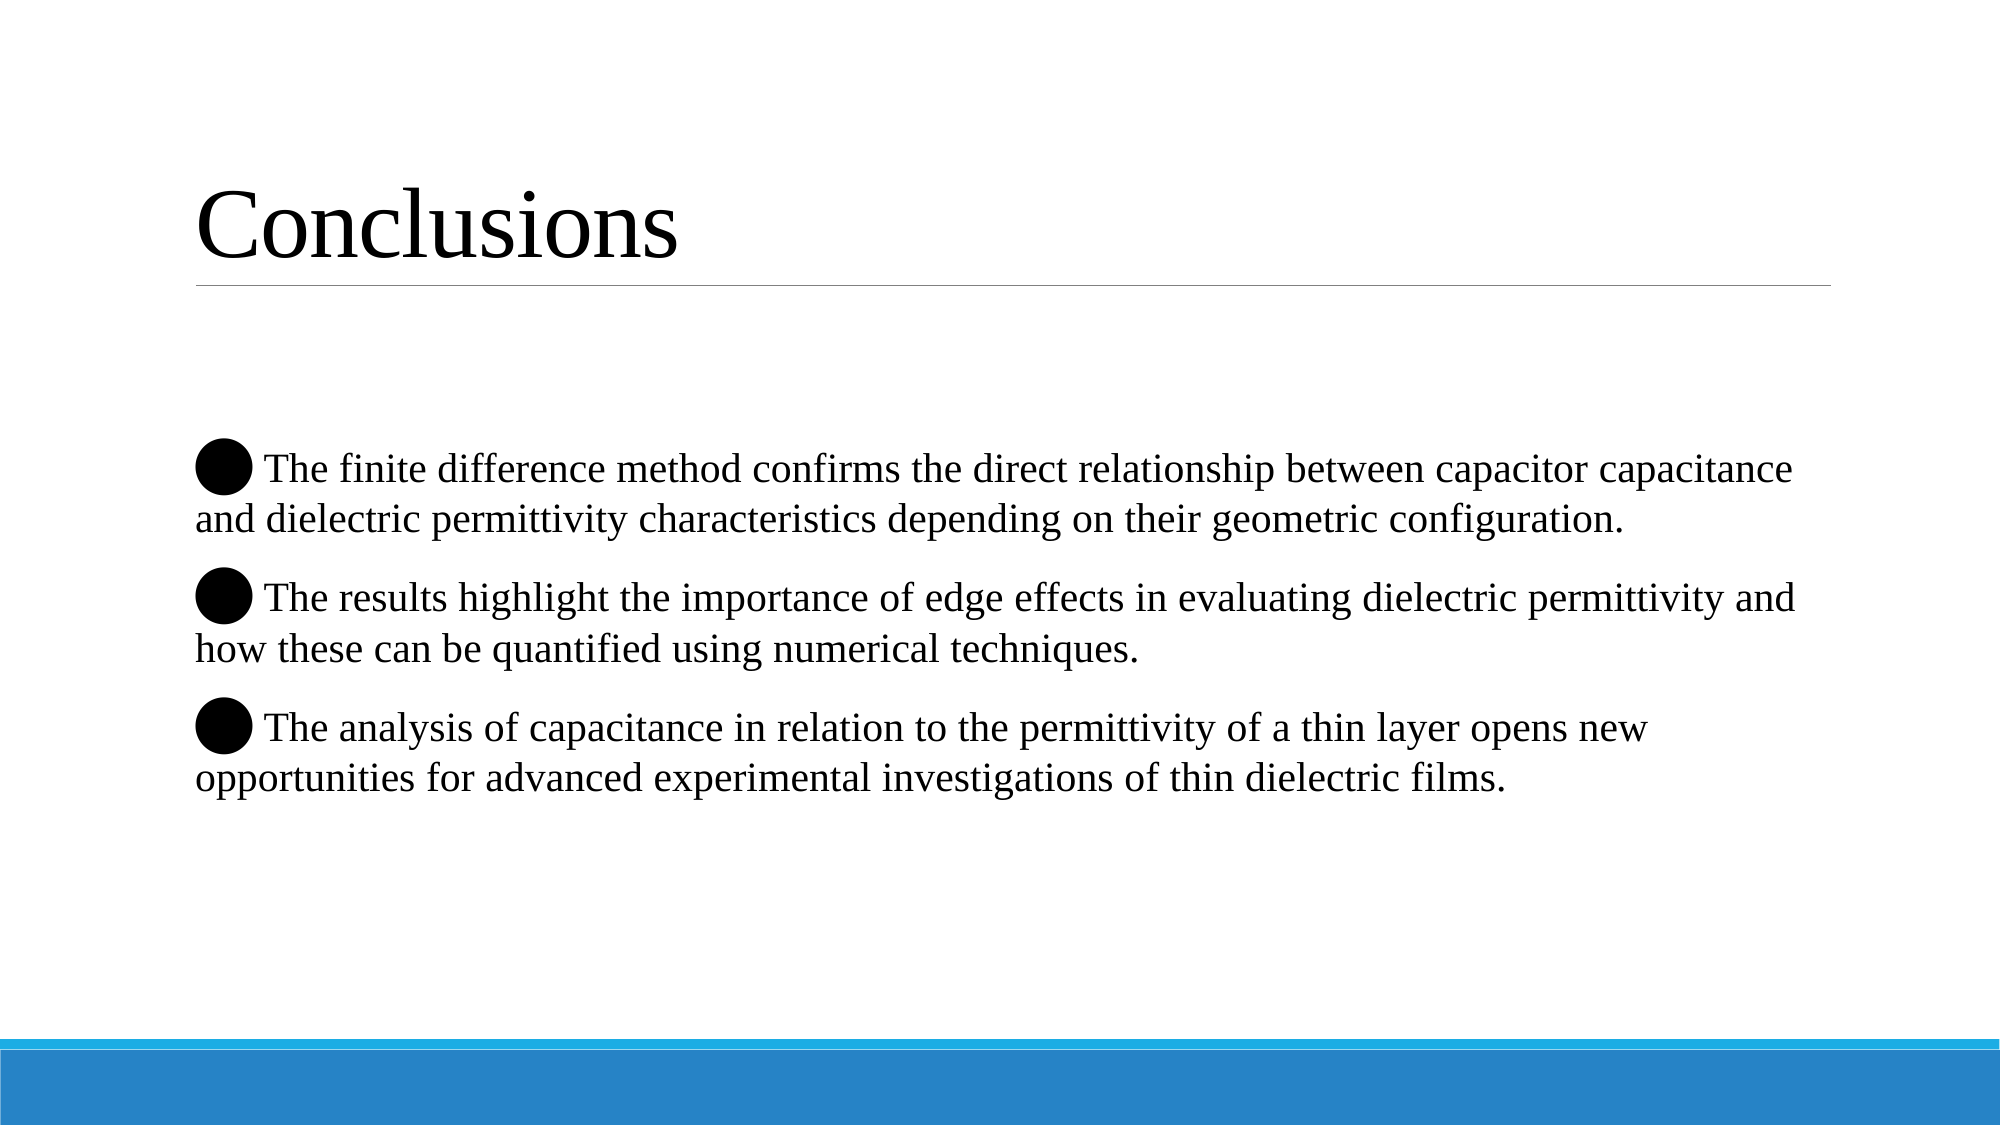

# Conclusions
⬤ The finite difference method confirms the direct relationship between capacitor capacitance and dielectric permittivity characteristics depending on their geometric configuration.
⬤ The results highlight the importance of edge effects in evaluating dielectric permittivity and how these can be quantified using numerical techniques.
⬤ The analysis of capacitance in relation to the permittivity of a thin layer opens new opportunities for advanced experimental investigations of thin dielectric films.